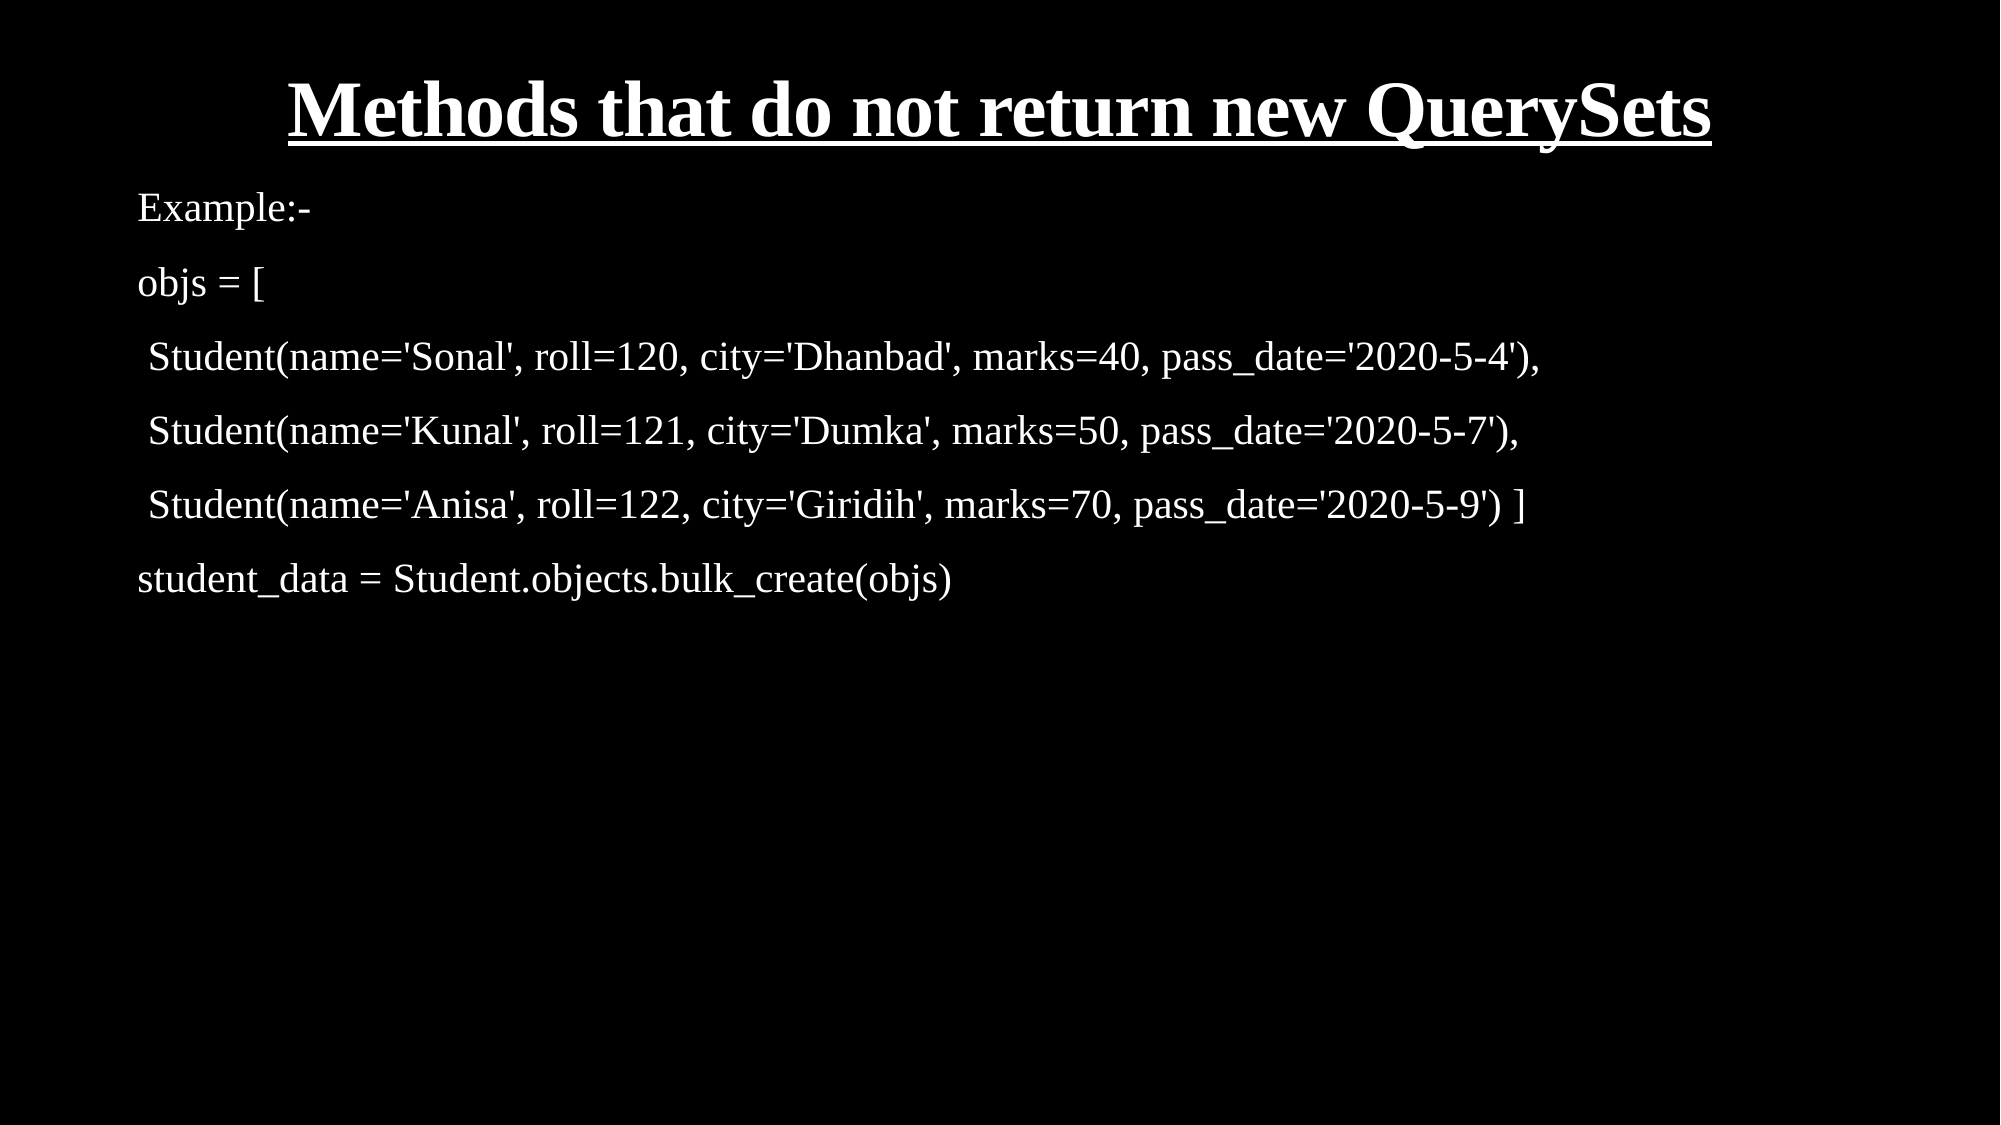

# Methods that do not return new QuerySets
Example:-
objs = [
 Student(name='Sonal', roll=120, city='Dhanbad', marks=40, pass_date='2020-5-4'),
 Student(name='Kunal', roll=121, city='Dumka', marks=50, pass_date='2020-5-7'),
 Student(name='Anisa', roll=122, city='Giridih', marks=70, pass_date='2020-5-9') ]
student_data = Student.objects.bulk_create(objs)